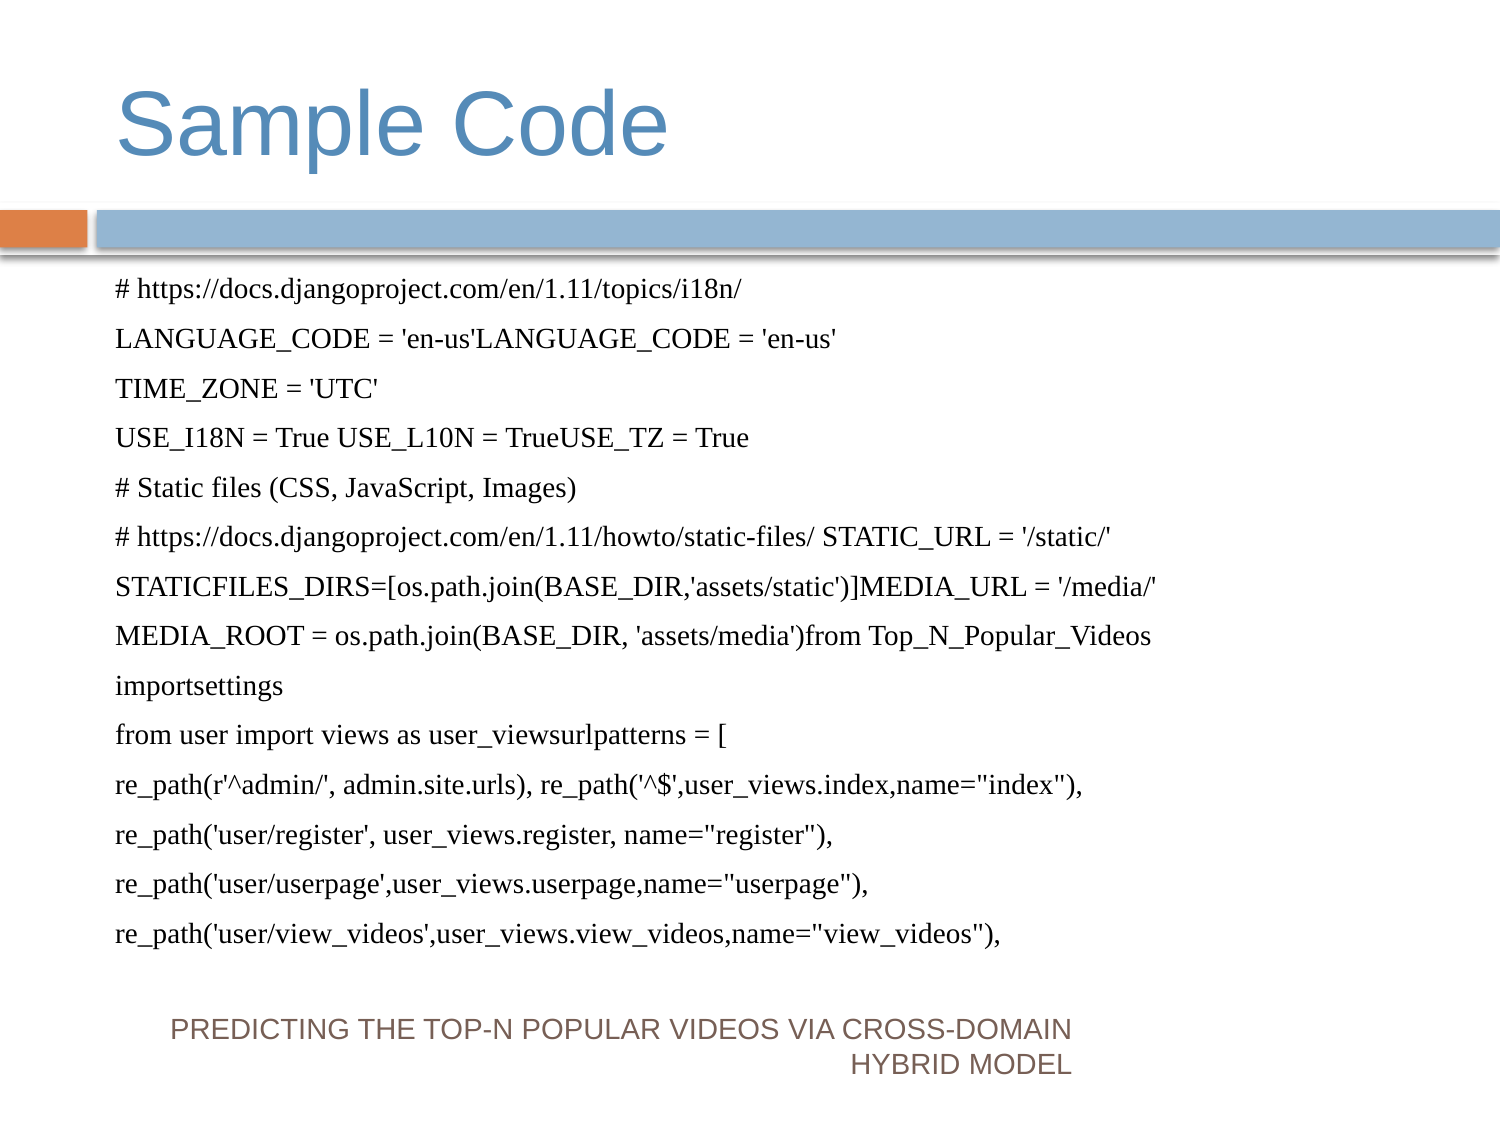

# Sample Code
# https://docs.djangoproject.com/en/1.11/topics/i18n/
LANGUAGE_CODE = 'en-us'LANGUAGE_CODE = 'en-us'
TIME_ZONE = 'UTC'
USE_I18N = True USE_L10N = TrueUSE_TZ = True
# Static files (CSS, JavaScript, Images)
# https://docs.djangoproject.com/en/1.11/howto/static-files/ STATIC_URL = '/static/'
STATICFILES_DIRS=[os.path.join(BASE_DIR,'assets/static')]MEDIA_URL = '/media/'
MEDIA_ROOT = os.path.join(BASE_DIR, 'assets/media')from Top_N_Popular_Videos
importsettings
from user import views as user_viewsurlpatterns = [
re_path(r'^admin/', admin.site.urls), re_path('^$',user_views.index,name="index"),
re_path('user/register', user_views.register, name="register"),
re_path('user/userpage',user_views.userpage,name="userpage"),
re_path('user/view_videos',user_views.view_videos,name="view_videos"),
PREDICTING THE TOP-N POPULAR VIDEOS VIA CROSS-DOMAIN HYBRID MODEL